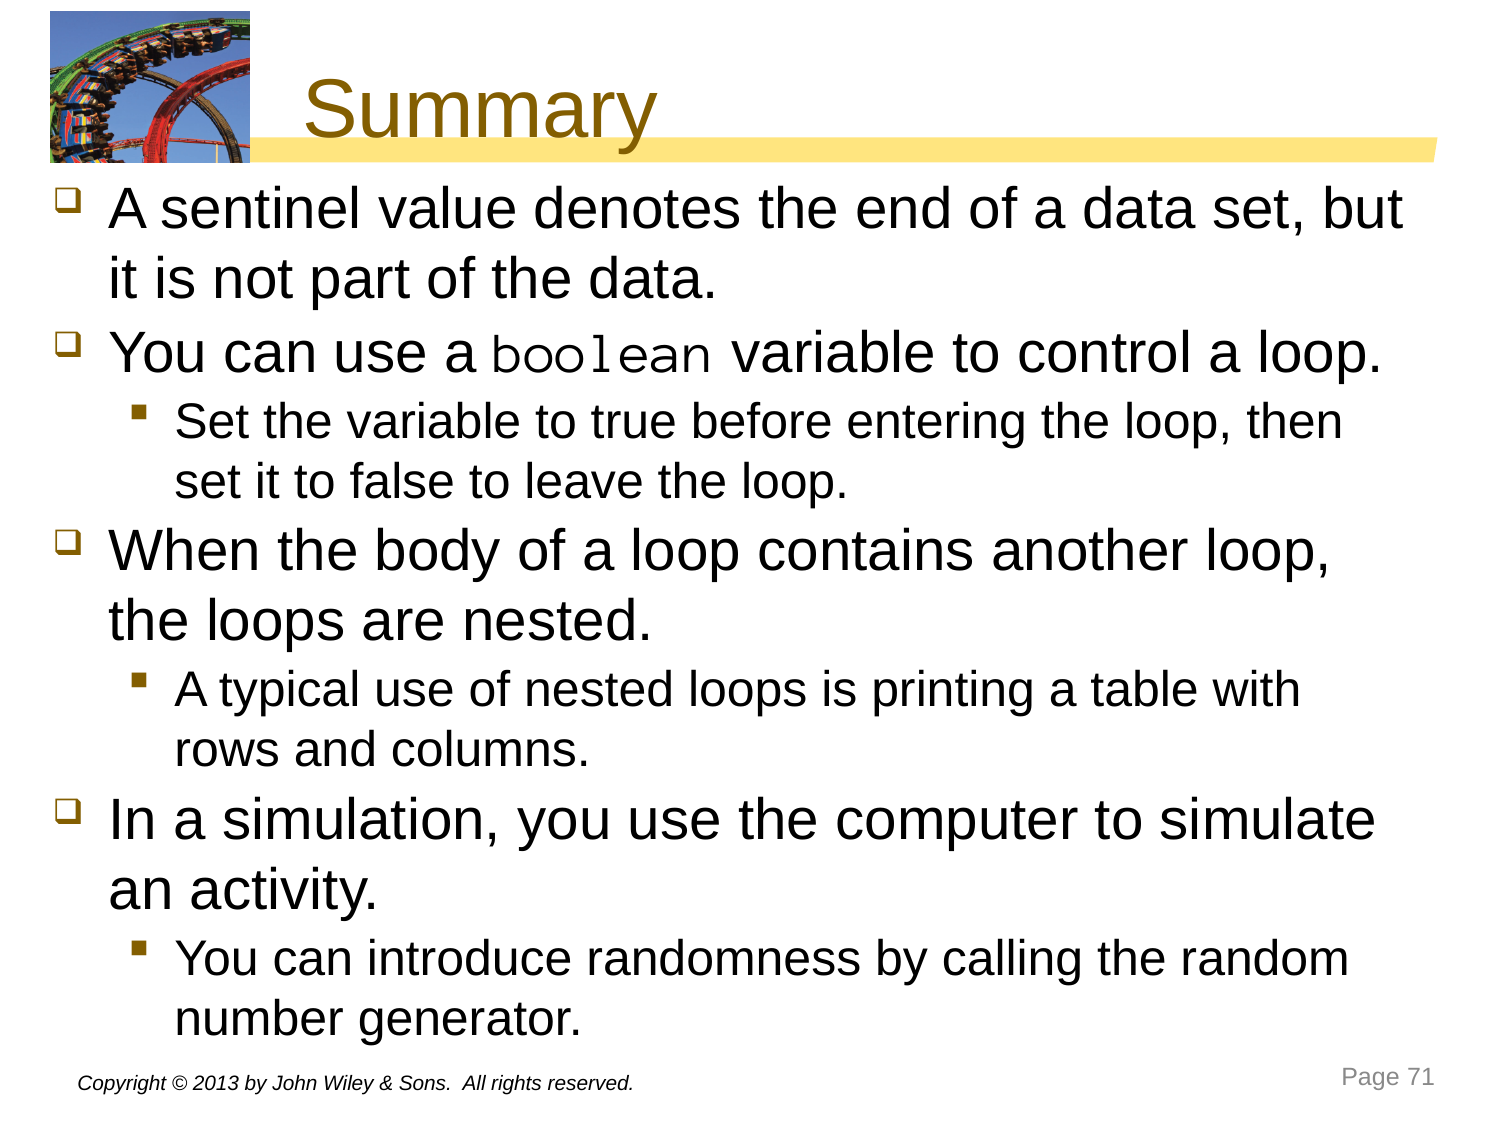

# Summary
A sentinel value denotes the end of a data set, but it is not part of the data.
You can use a boolean variable to control a loop.
Set the variable to true before entering the loop, then set it to false to leave the loop.
When the body of a loop contains another loop, the loops are nested.
A typical use of nested loops is printing a table with rows and columns.
In a simulation, you use the computer to simulate an activity.
You can introduce randomness by calling the random number generator.

Copyright © 2013 by John Wiley & Sons.  All rights reserved.
Page 71